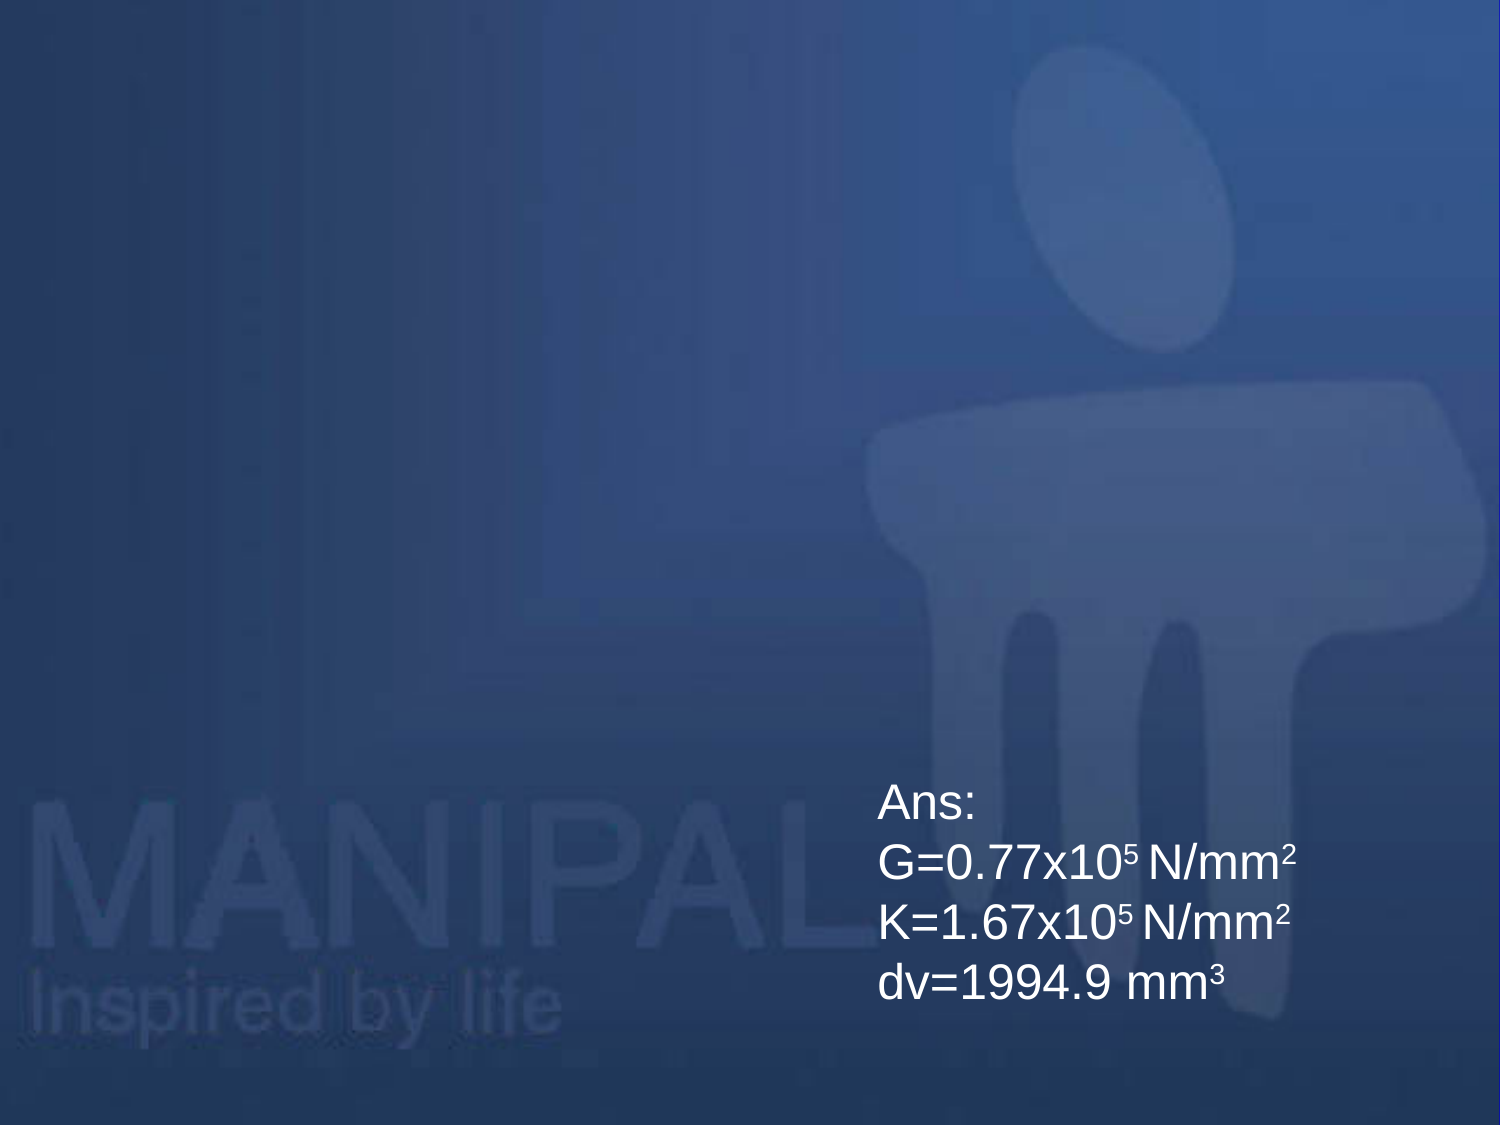

Ans:
G=0.77x105 N/mm2
K=1.67x105 N/mm2
dv=1994.9 mm3